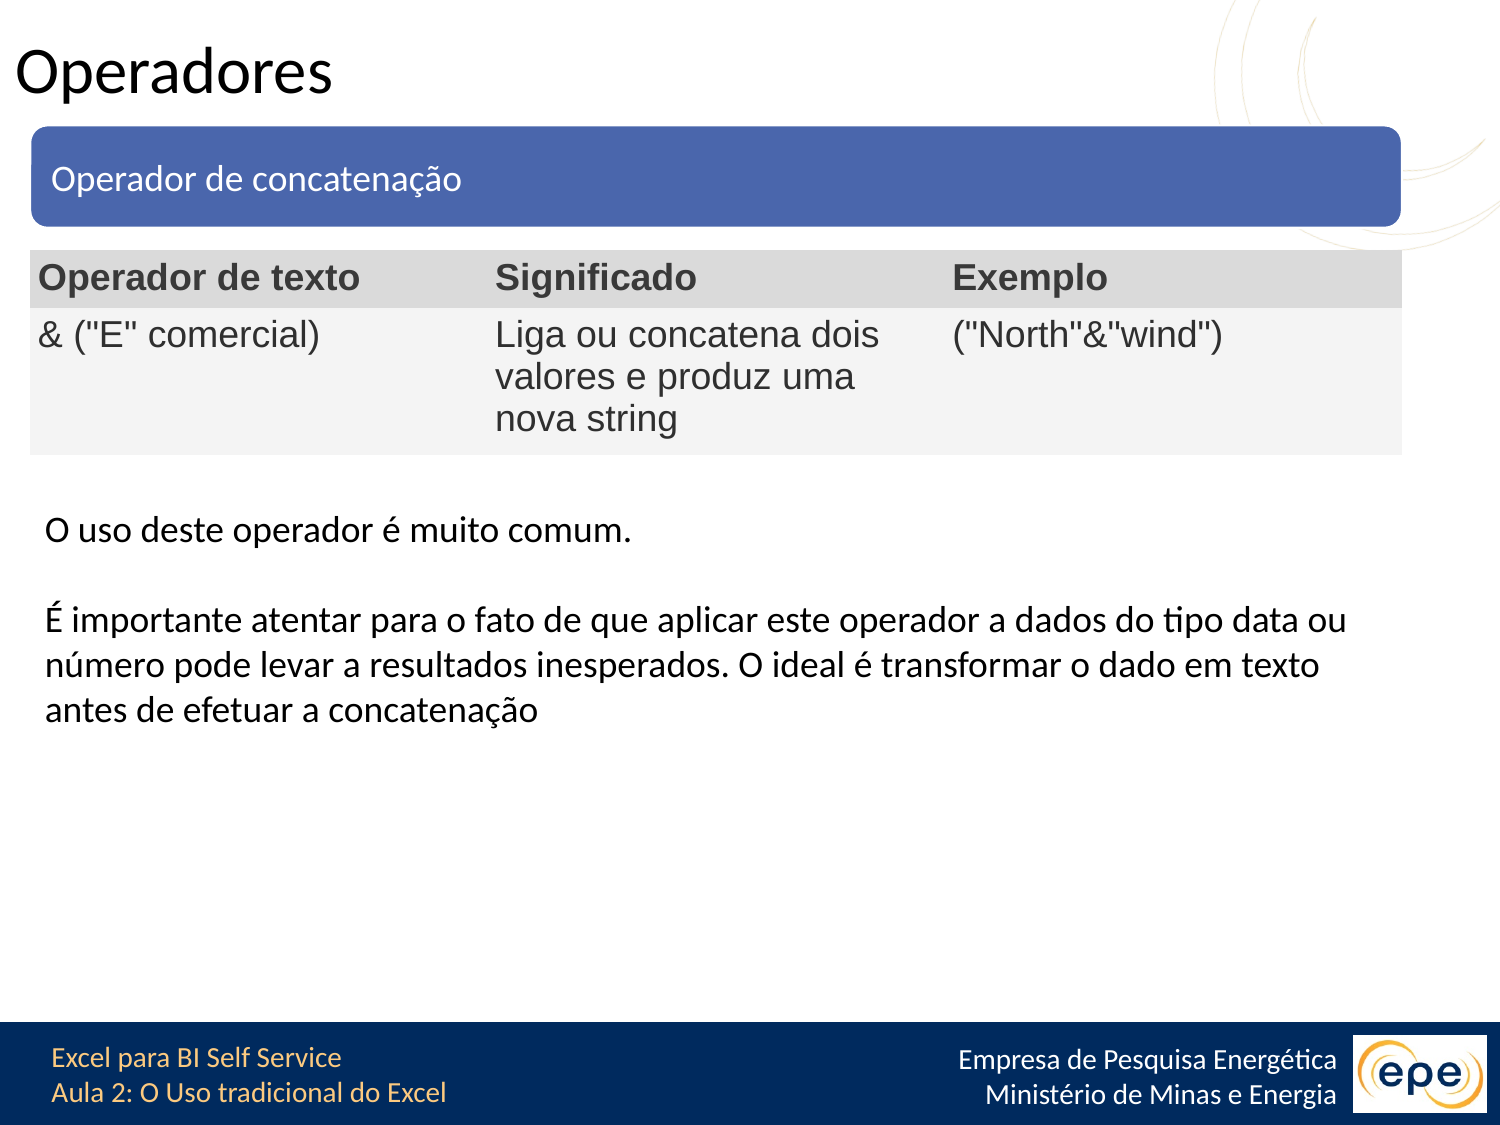

# Operadores

Operador de concatenação
| Operador de texto | Significado | Exemplo |
| --- | --- | --- |
| & ("E" comercial) | Liga ou concatena dois valores e produz uma nova string | ("North"&"wind") |

O uso deste operador é muito comum.

É importante atentar para o fato de que aplicar este operador a dados do tipo data ou número pode levar a resultados inesperados. O ideal é transformar o dado em texto antes de efetuar a concatenação